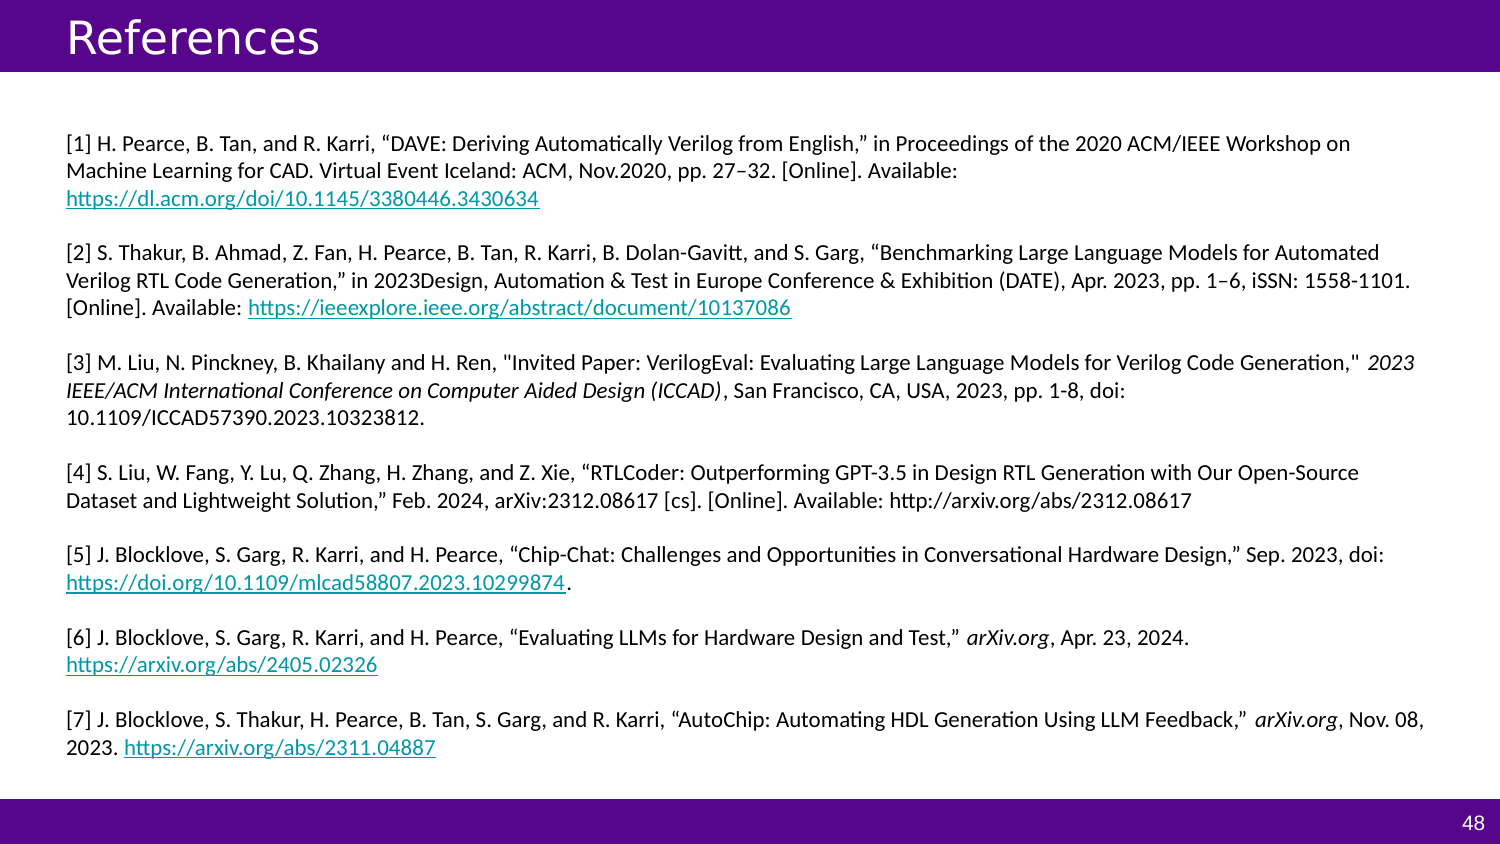

# References
[1] H. Pearce, B. Tan, and R. Karri, “DAVE: Deriving Automatically Verilog from English,” in Proceedings of the 2020 ACM/IEEE Workshop on Machine Learning for CAD. Virtual Event Iceland: ACM, Nov.2020, pp. 27–32. [Online]. Available: https://dl.acm.org/doi/10.1145/3380446.3430634

[2] S. Thakur, B. Ahmad, Z. Fan, H. Pearce, B. Tan, R. Karri, B. Dolan-Gavitt, and S. Garg, “Benchmarking Large Language Models for Automated Verilog RTL Code Generation,” in 2023Design, Automation & Test in Europe Conference & Exhibition (DATE), Apr. 2023, pp. 1–6, iSSN: 1558-1101. [Online]. Available: https://ieeexplore.ieee.org/abstract/document/10137086

[3] M. Liu, N. Pinckney, B. Khailany and H. Ren, "Invited Paper: VerilogEval: Evaluating Large Language Models for Verilog Code Generation," 2023 IEEE/ACM International Conference on Computer Aided Design (ICCAD), San Francisco, CA, USA, 2023, pp. 1-8, doi: 10.1109/ICCAD57390.2023.10323812.

[4] S. Liu, W. Fang, Y. Lu, Q. Zhang, H. Zhang, and Z. Xie, “RTLCoder: Outperforming GPT-3.5 in Design RTL Generation with Our Open-Source Dataset and Lightweight Solution,” Feb. 2024, arXiv:2312.08617 [cs]. [Online]. Available: http://arxiv.org/abs/2312.08617

[5] J. Blocklove, S. Garg, R. Karri, and H. Pearce, “Chip-Chat: Challenges and Opportunities in Conversational Hardware Design,” Sep. 2023, doi: https://doi.org/10.1109/mlcad58807.2023.10299874.

[6] J. Blocklove, S. Garg, R. Karri, and H. Pearce, “Evaluating LLMs for Hardware Design and Test,” arXiv.org, Apr. 23, 2024. https://arxiv.org/abs/2405.02326

[7] J. Blocklove, S. Thakur, H. Pearce, B. Tan, S. Garg, and R. Karri, “AutoChip: Automating HDL Generation Using LLM Feedback,” arXiv.org, Nov. 08, 2023. https://arxiv.org/abs/2311.04887

48